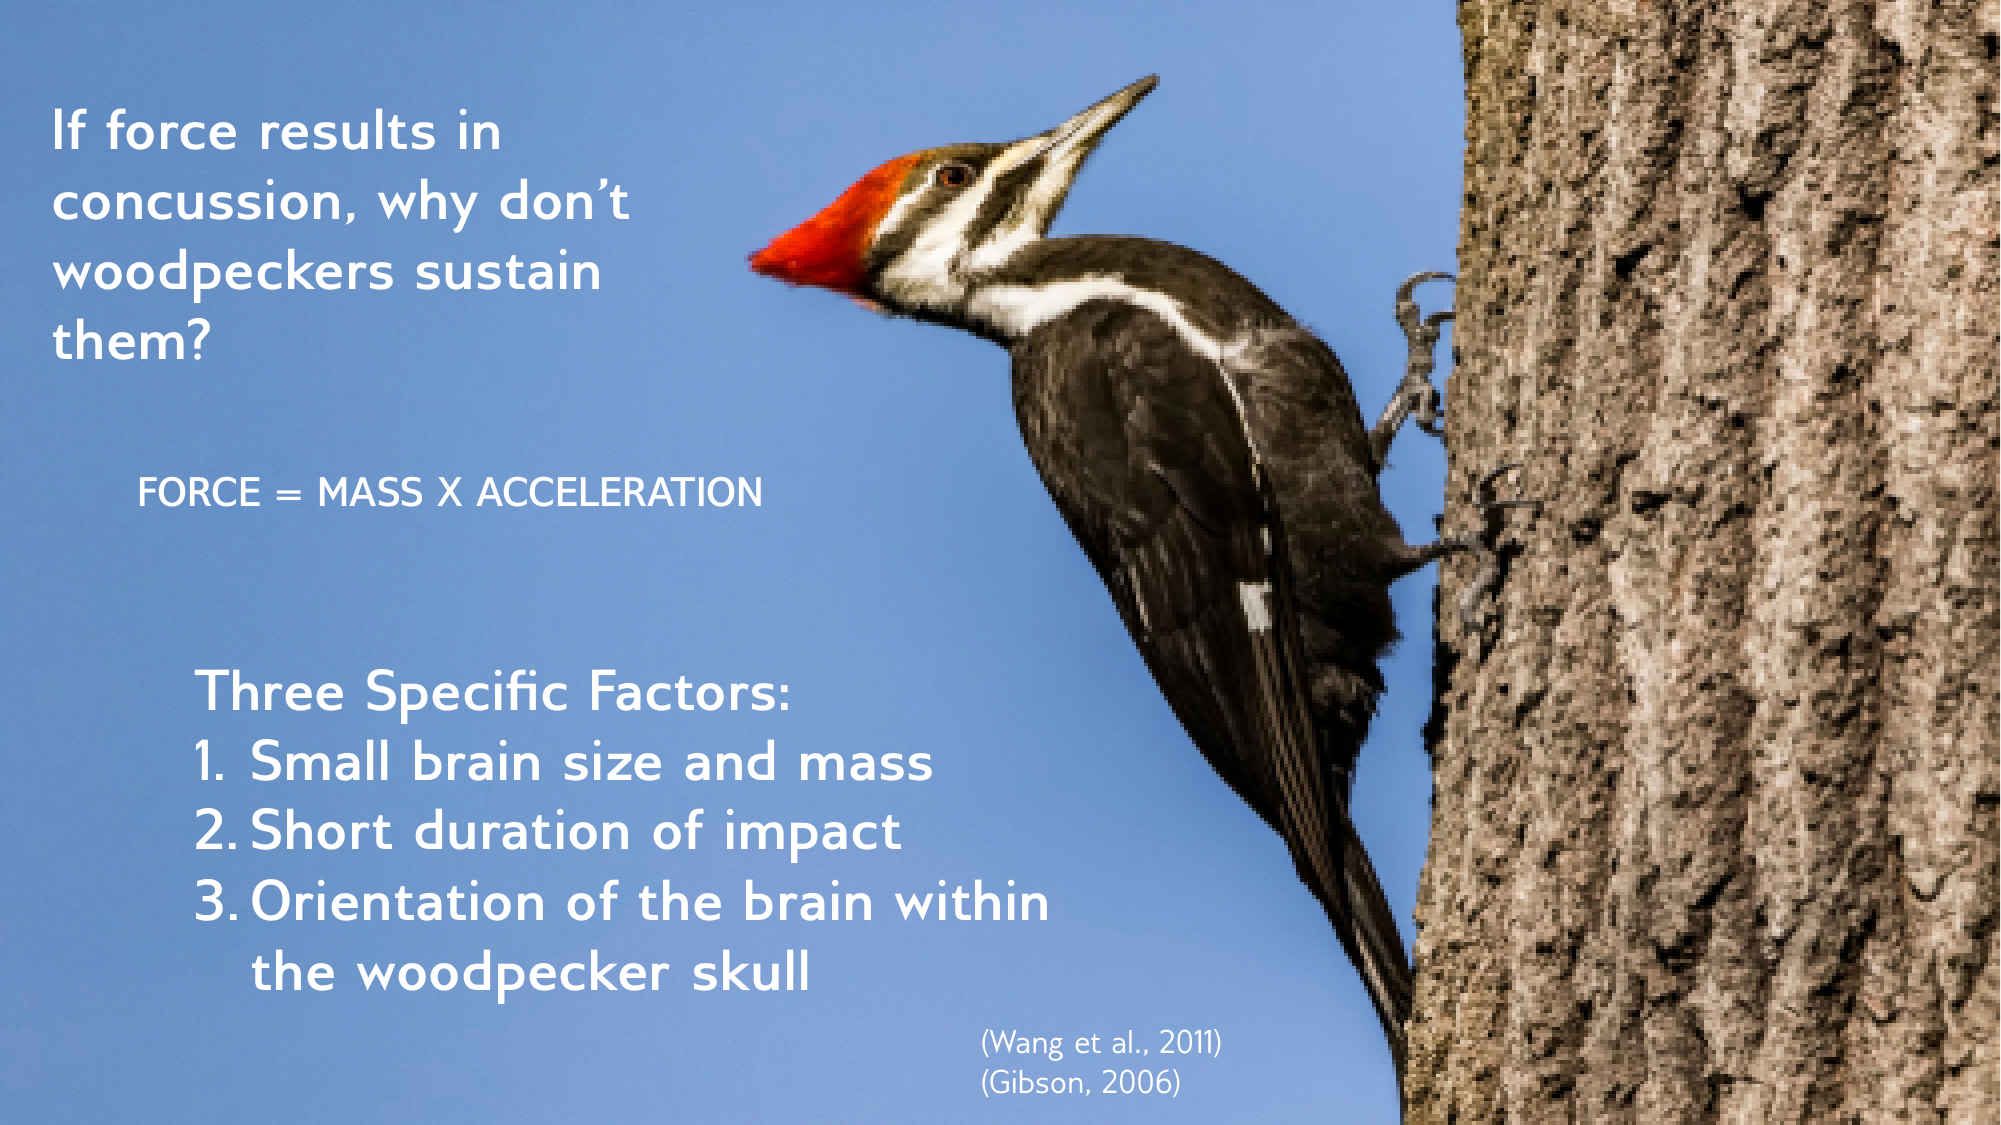

If force results in concussion, why don’t woodpeckers sustain them?
FORCE = MASS X ACCELERATION
Three Specific Factors:
Small brain size and mass
Short duration of impact
Orientation of the brain within the woodpecker skull
(Wang et al., 2011)
(Gibson, 2006)